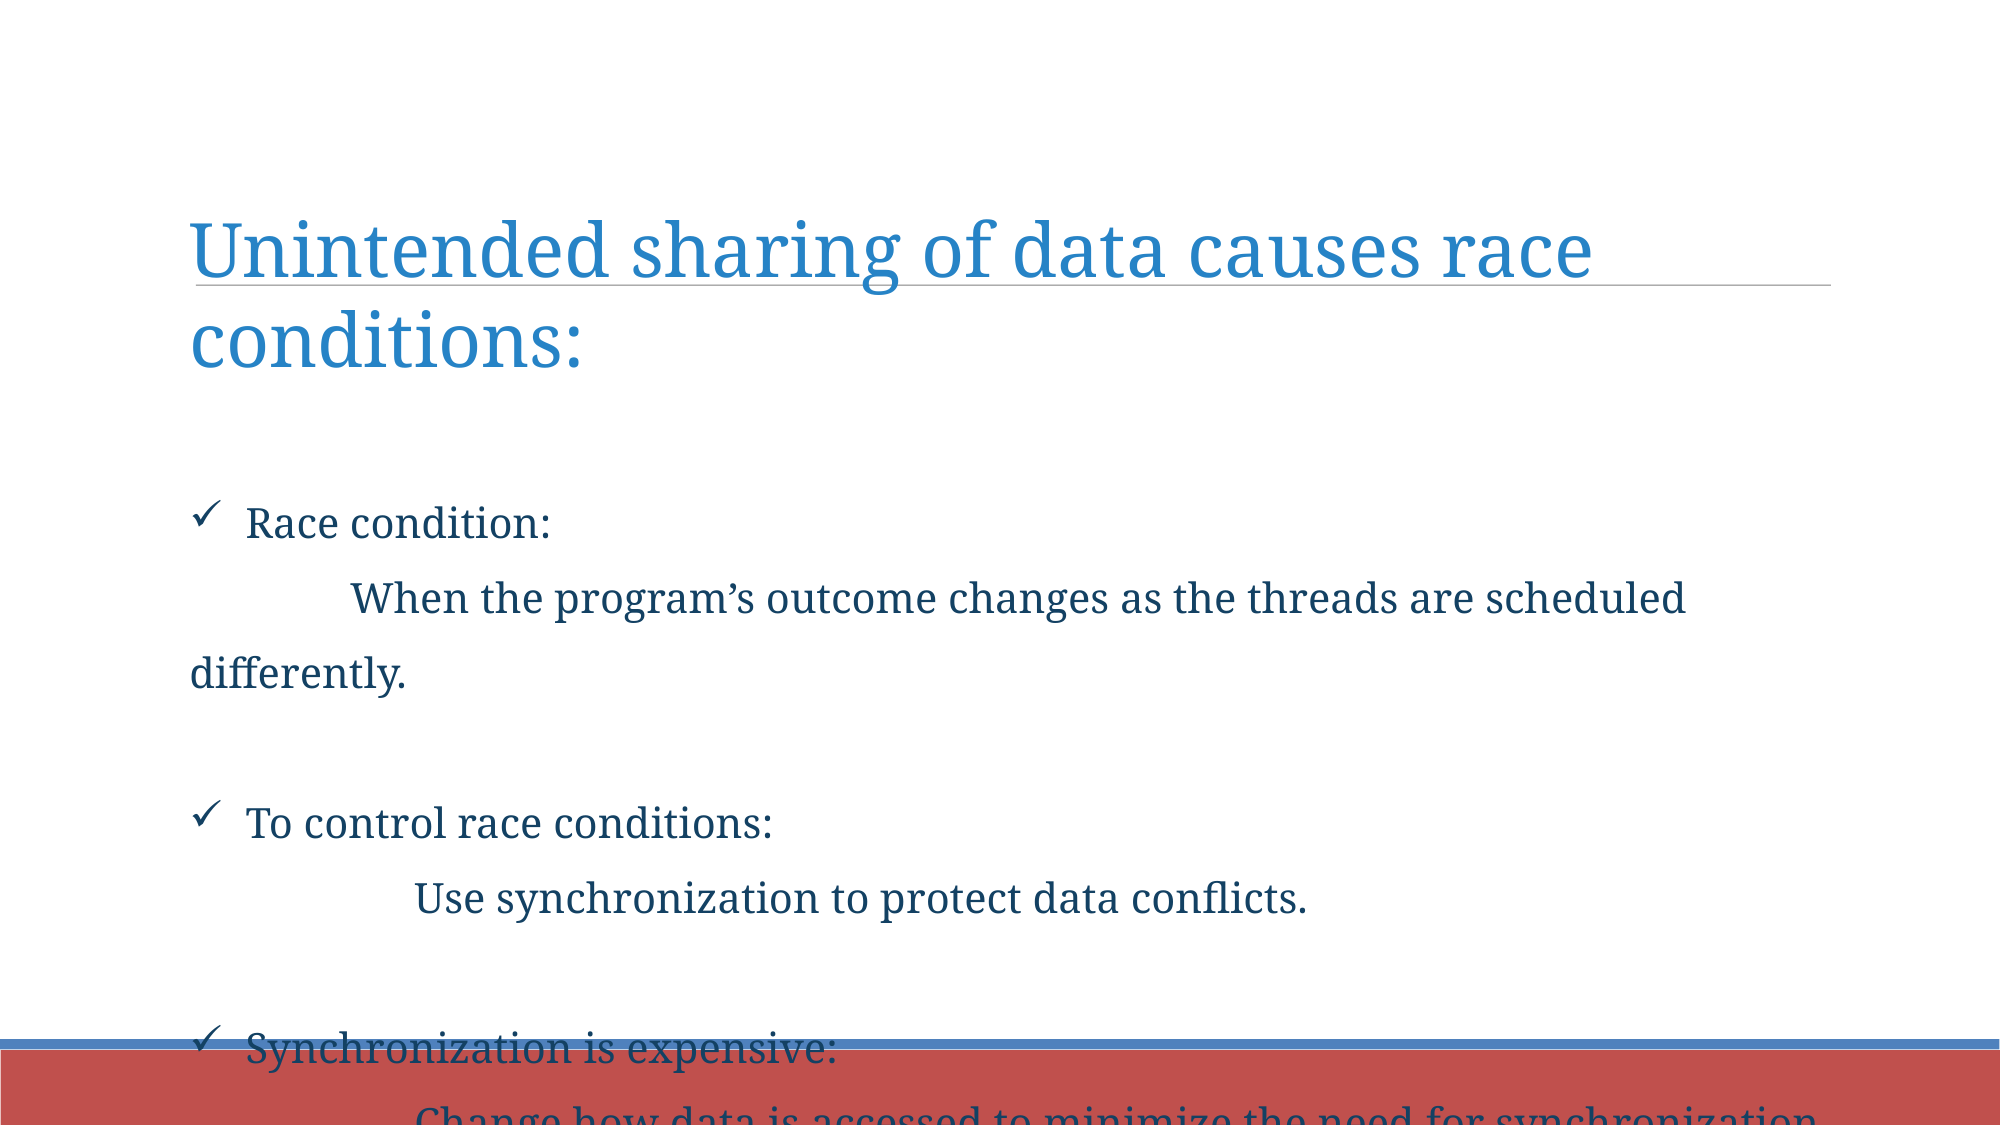

Unintended sharing of data causes race conditions:

Race condition:
	 When the program’s outcome changes as the threads are scheduled differently.

To control race conditions:
	Use synchronization to protect data conflicts.

Synchronization is expensive:
	Change how data is accessed to minimize the need for synchronization.